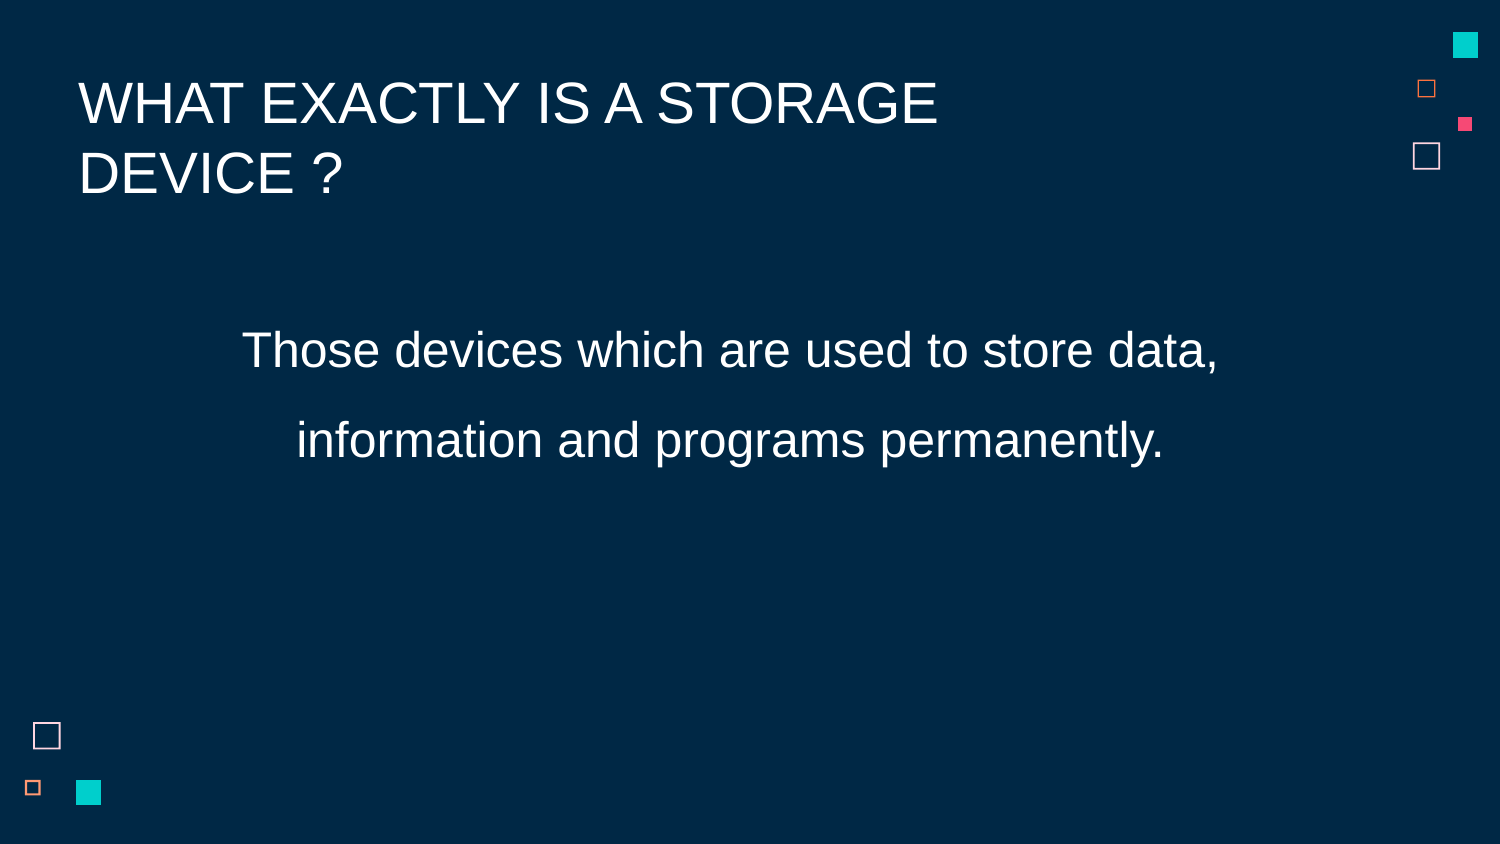

WHAT EXACTLY IS A STORAGE DEVICE ?
Those devices which are used to store data, information and programs permanently.